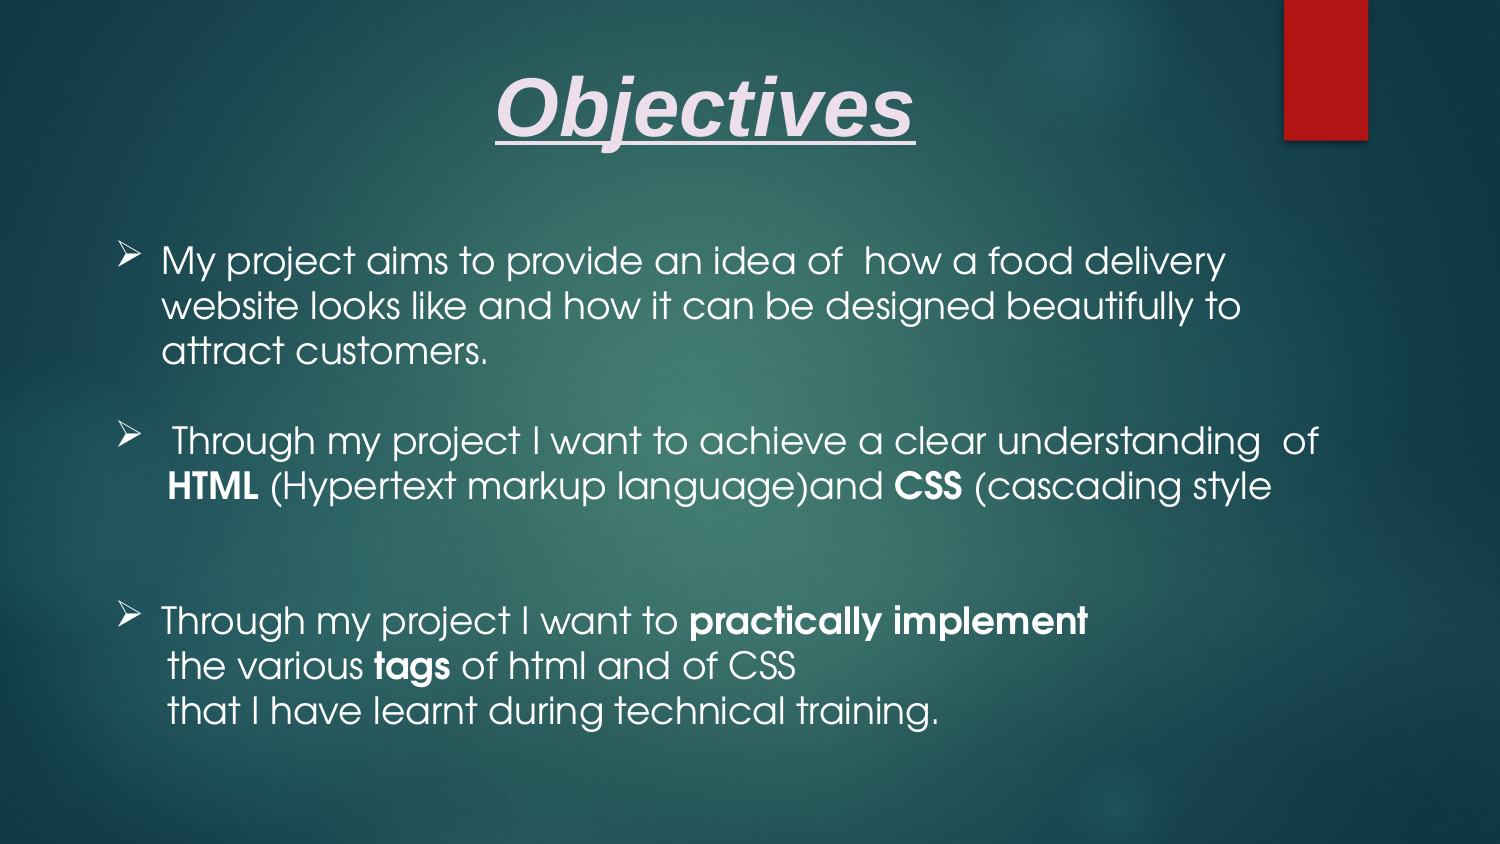

# Objectives
My project aims to provide an idea of  how a food delivery website looks like and how it can be designed beautifully to attract customers.

 Through my project I want to achieve a clear understanding  of
     HTML (Hypertext markup language)and CSS (cascading style

Through my project I want to practically implement
     the various tags of html and of CSS
     that I have learnt during technical training.